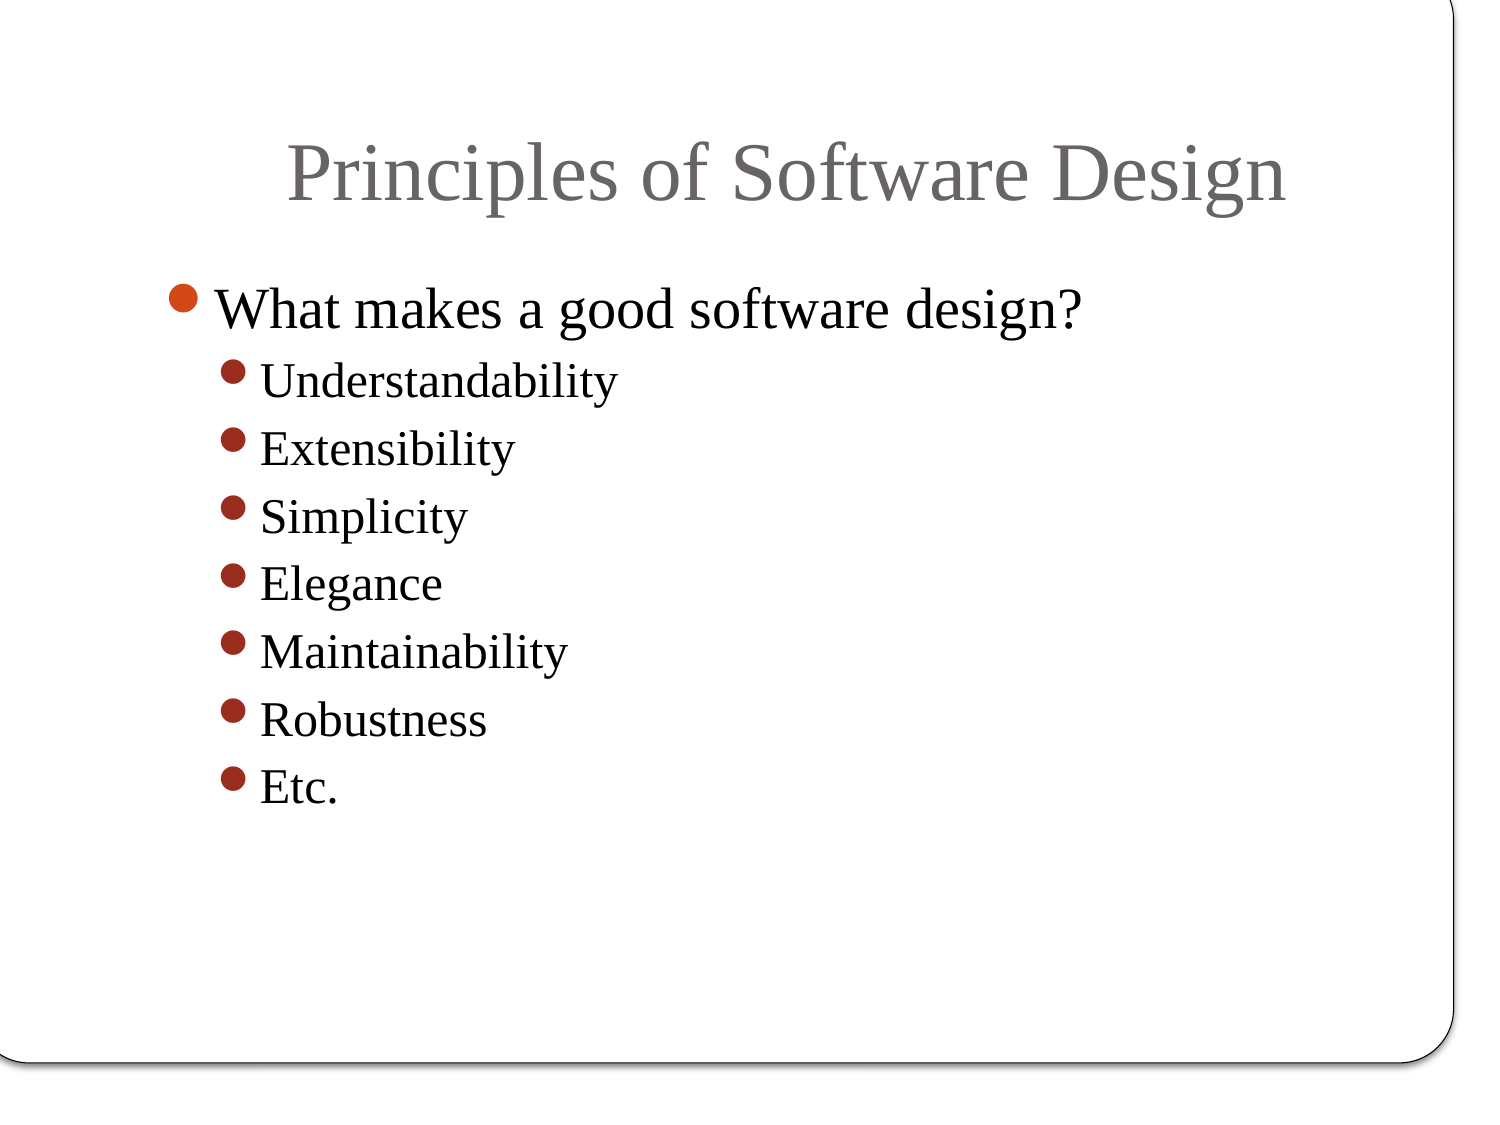

# Principles of Software Design
What makes a good software design?
Understandability
Extensibility
Simplicity
Elegance
Maintainability
Robustness
Etc.